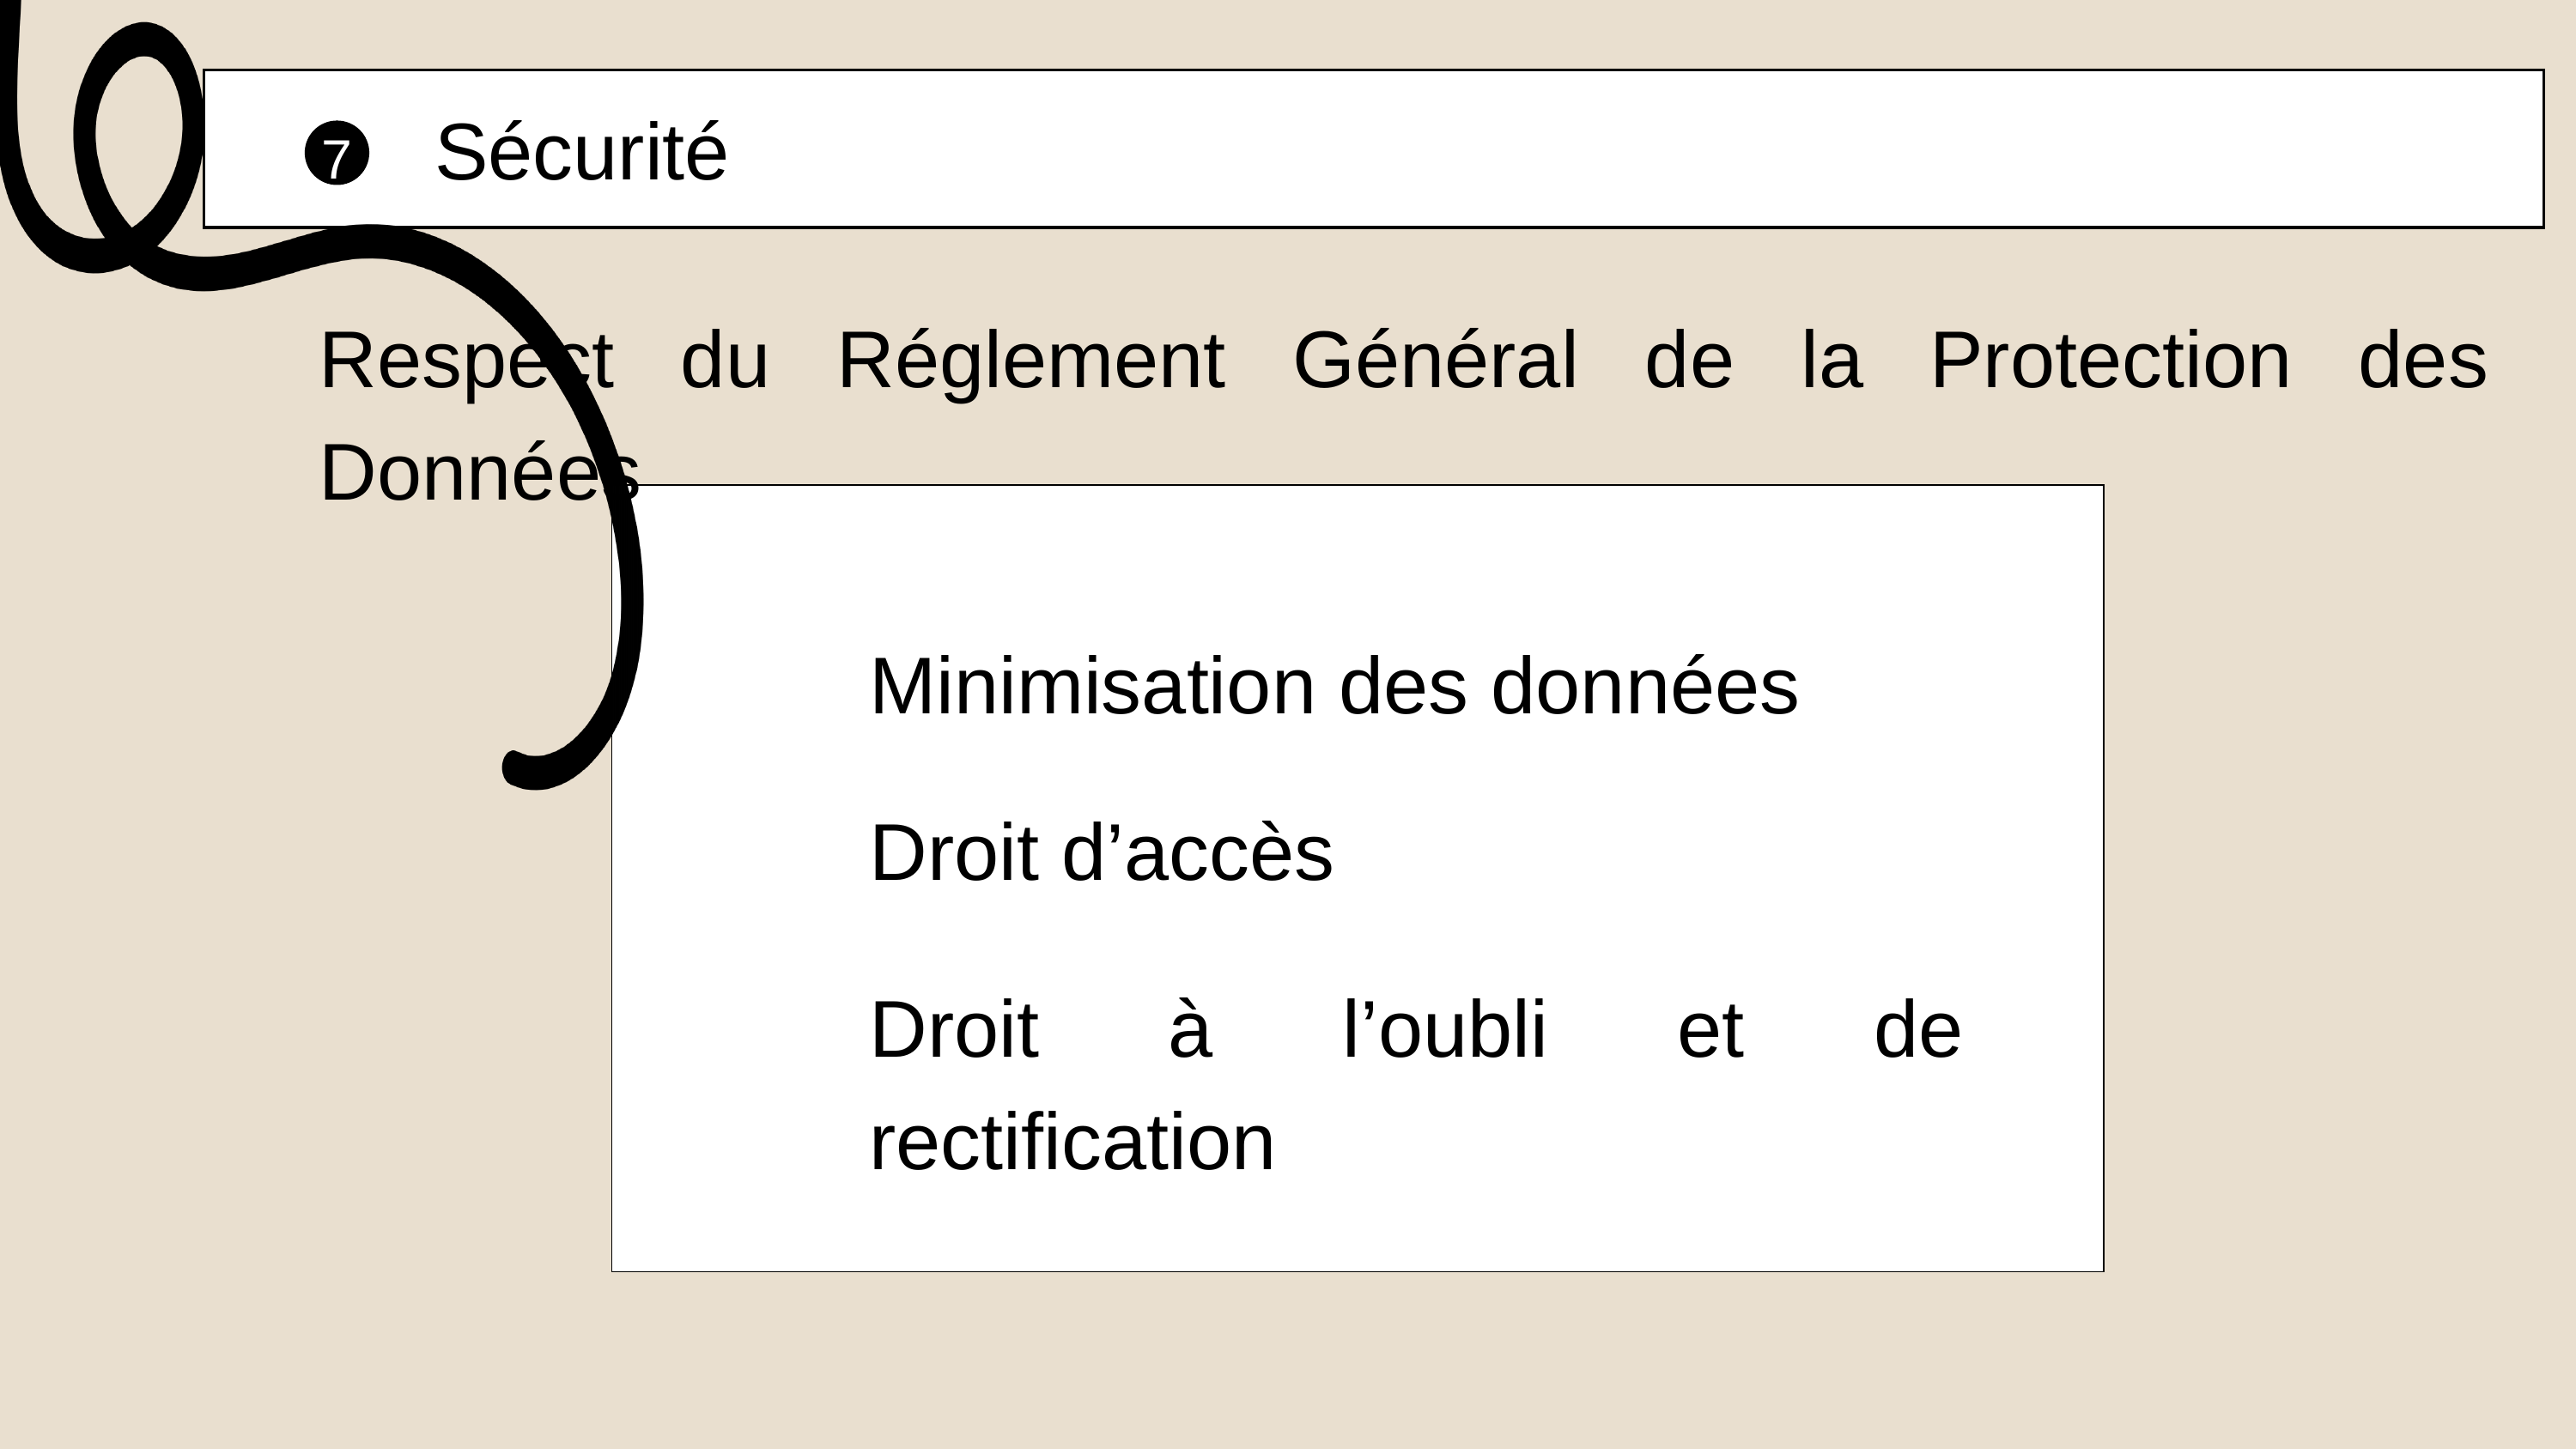

Sécurité

7
Respect du Réglement Général de la Protection des Données

Minimisation des données
Droit d’accès
Droit à l’oubli et de rectification